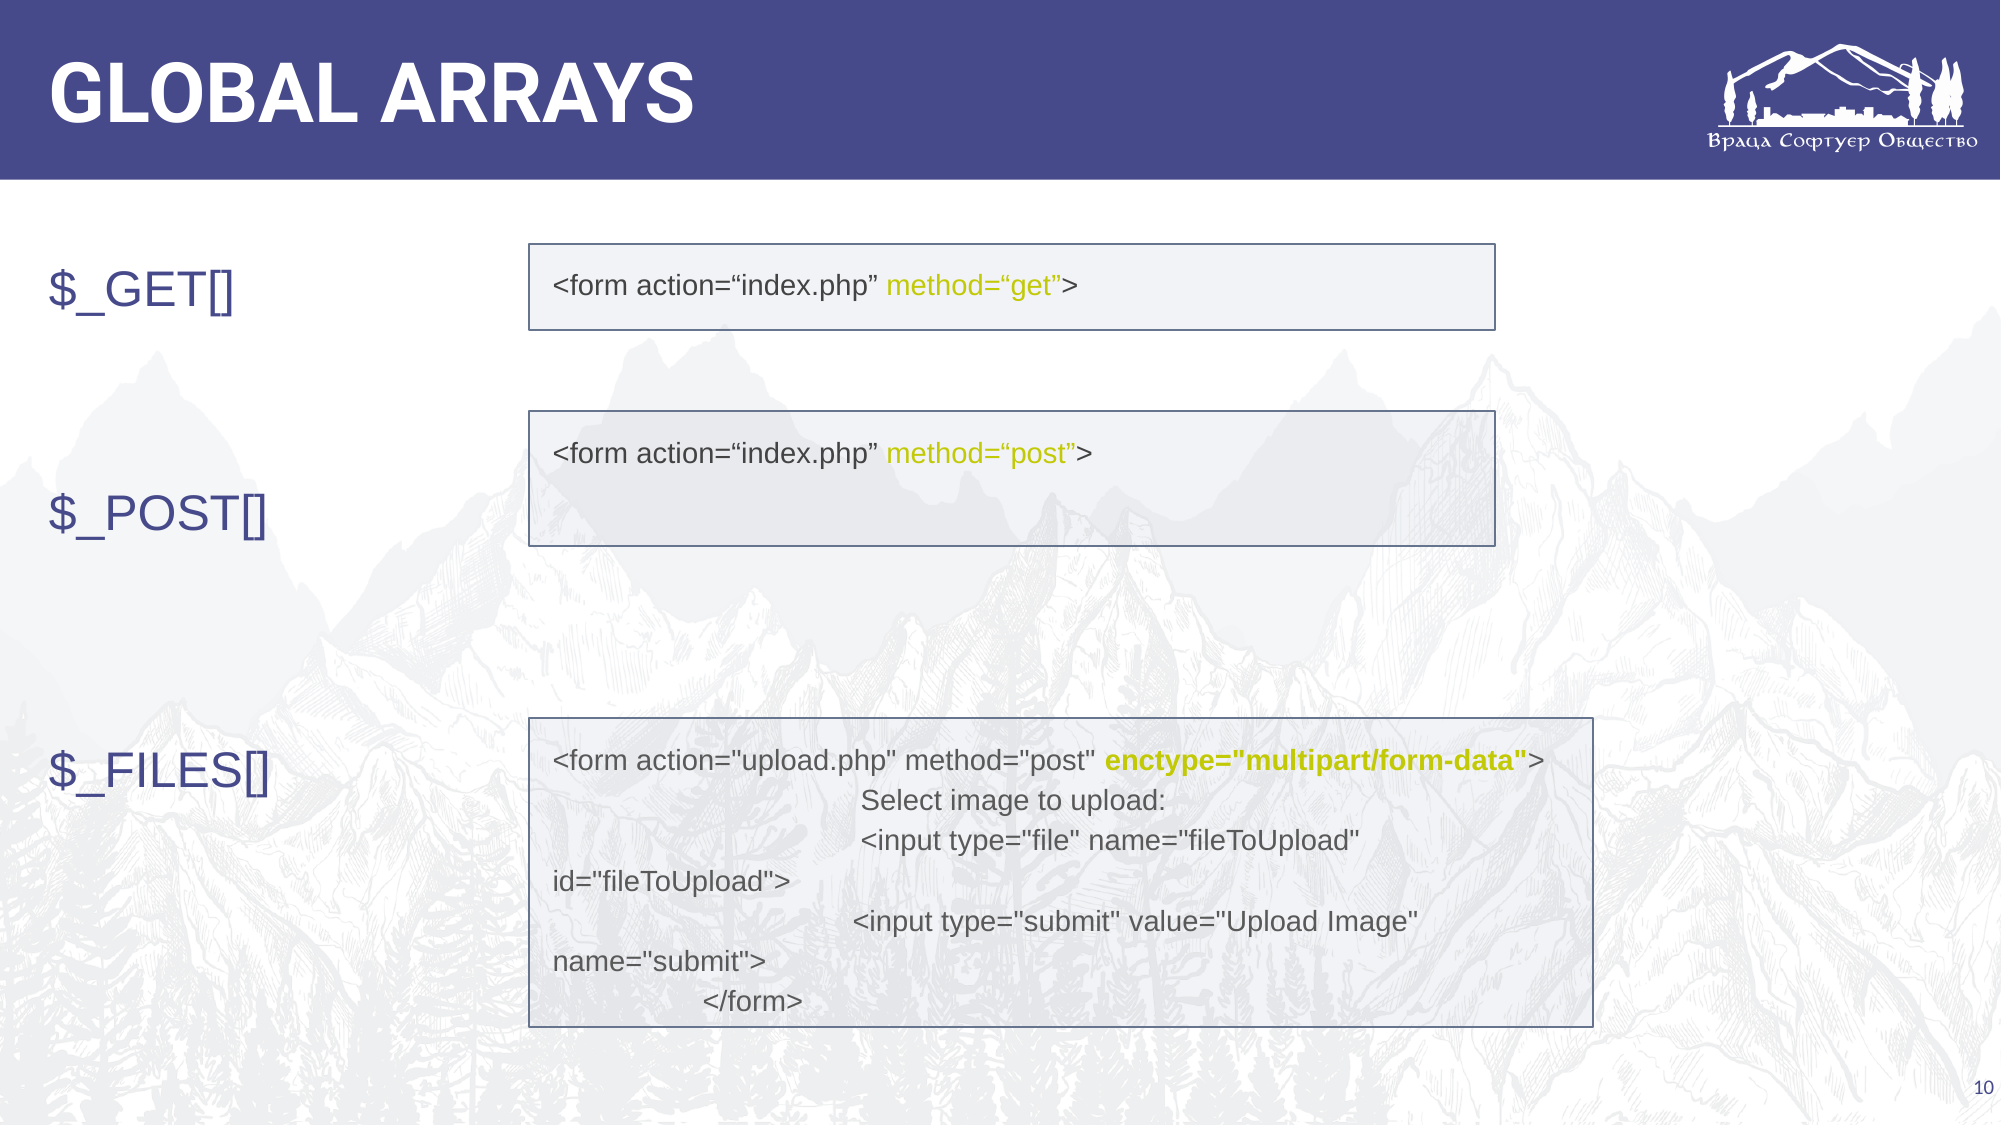

# GLOBAL ARRAYS

$_GET[]

$_POST[]

$_FILES[]

<form action=“index.php” method=“get”>

<form action=“index.php” method=“post”>

<form action="upload.php" method="post" enctype="multipart/form-data">
   		 Select image to upload:
   		 <input type="file" name="fileToUpload" id="fileToUpload">
   	 	<input type="submit" value="Upload Image" name="submit">
	</form>

10